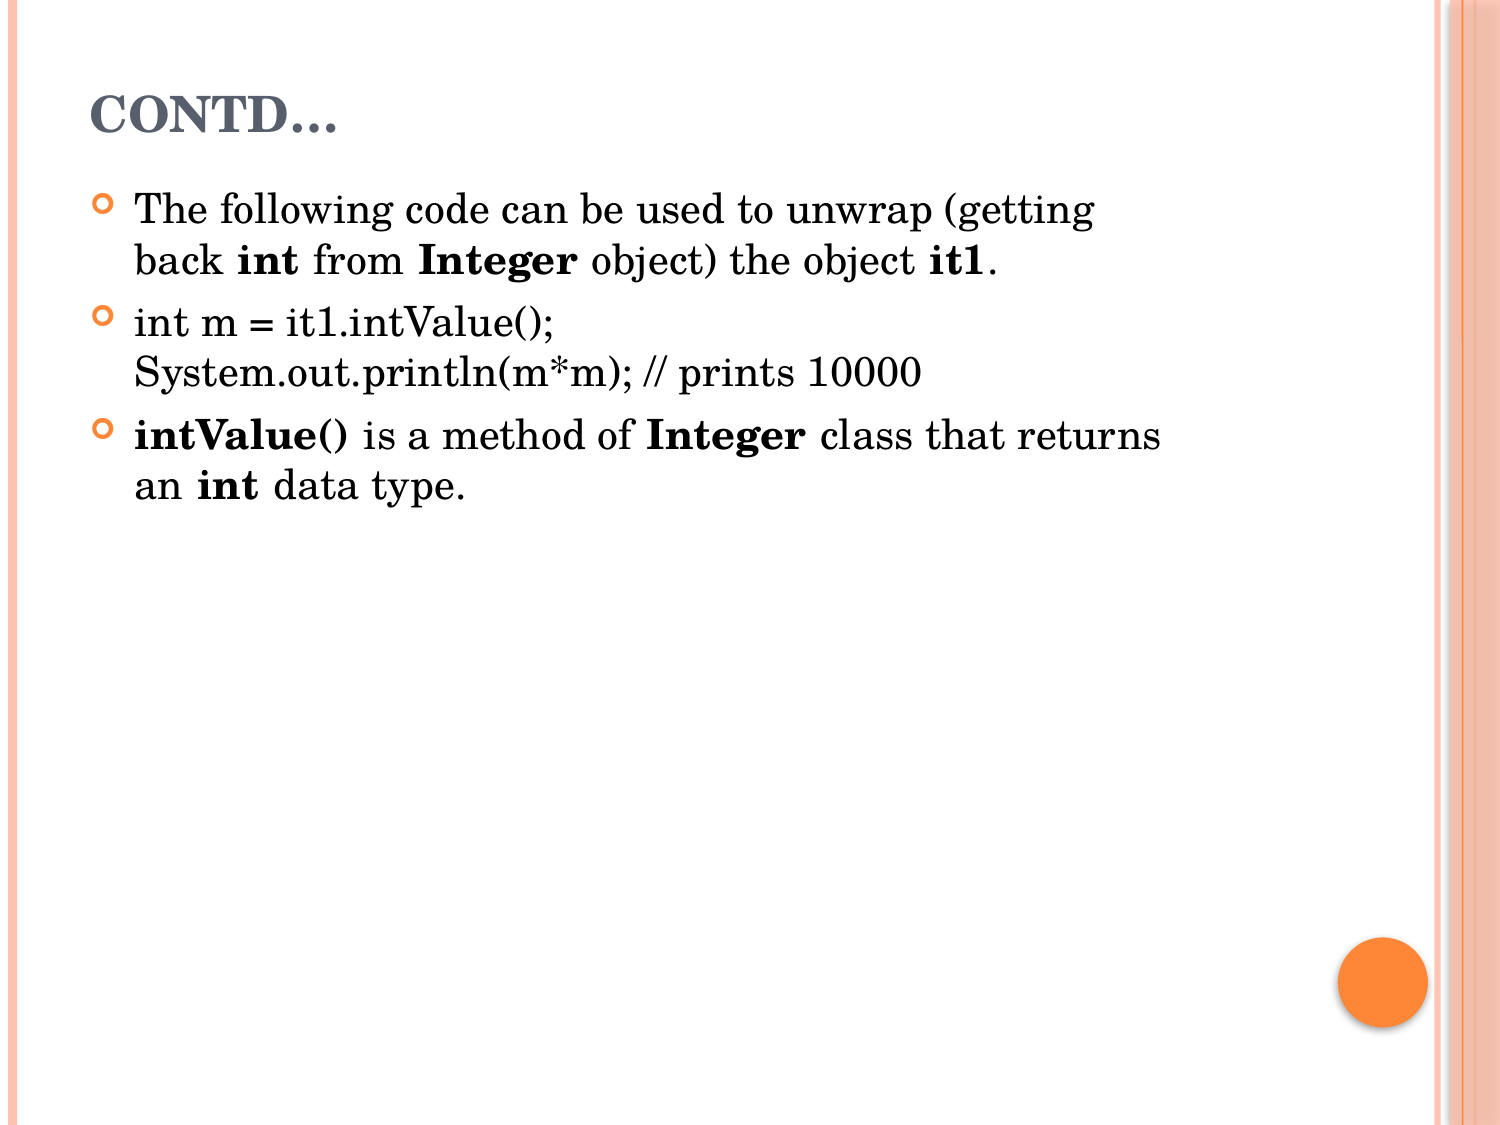

# Contd…
The following code can be used to unwrap (getting back int from Integer object) the object it1.
int m = it1.intValue();
System.out.println(m*m); // prints 10000
intValue() is a method of Integer class that returns an int data type.